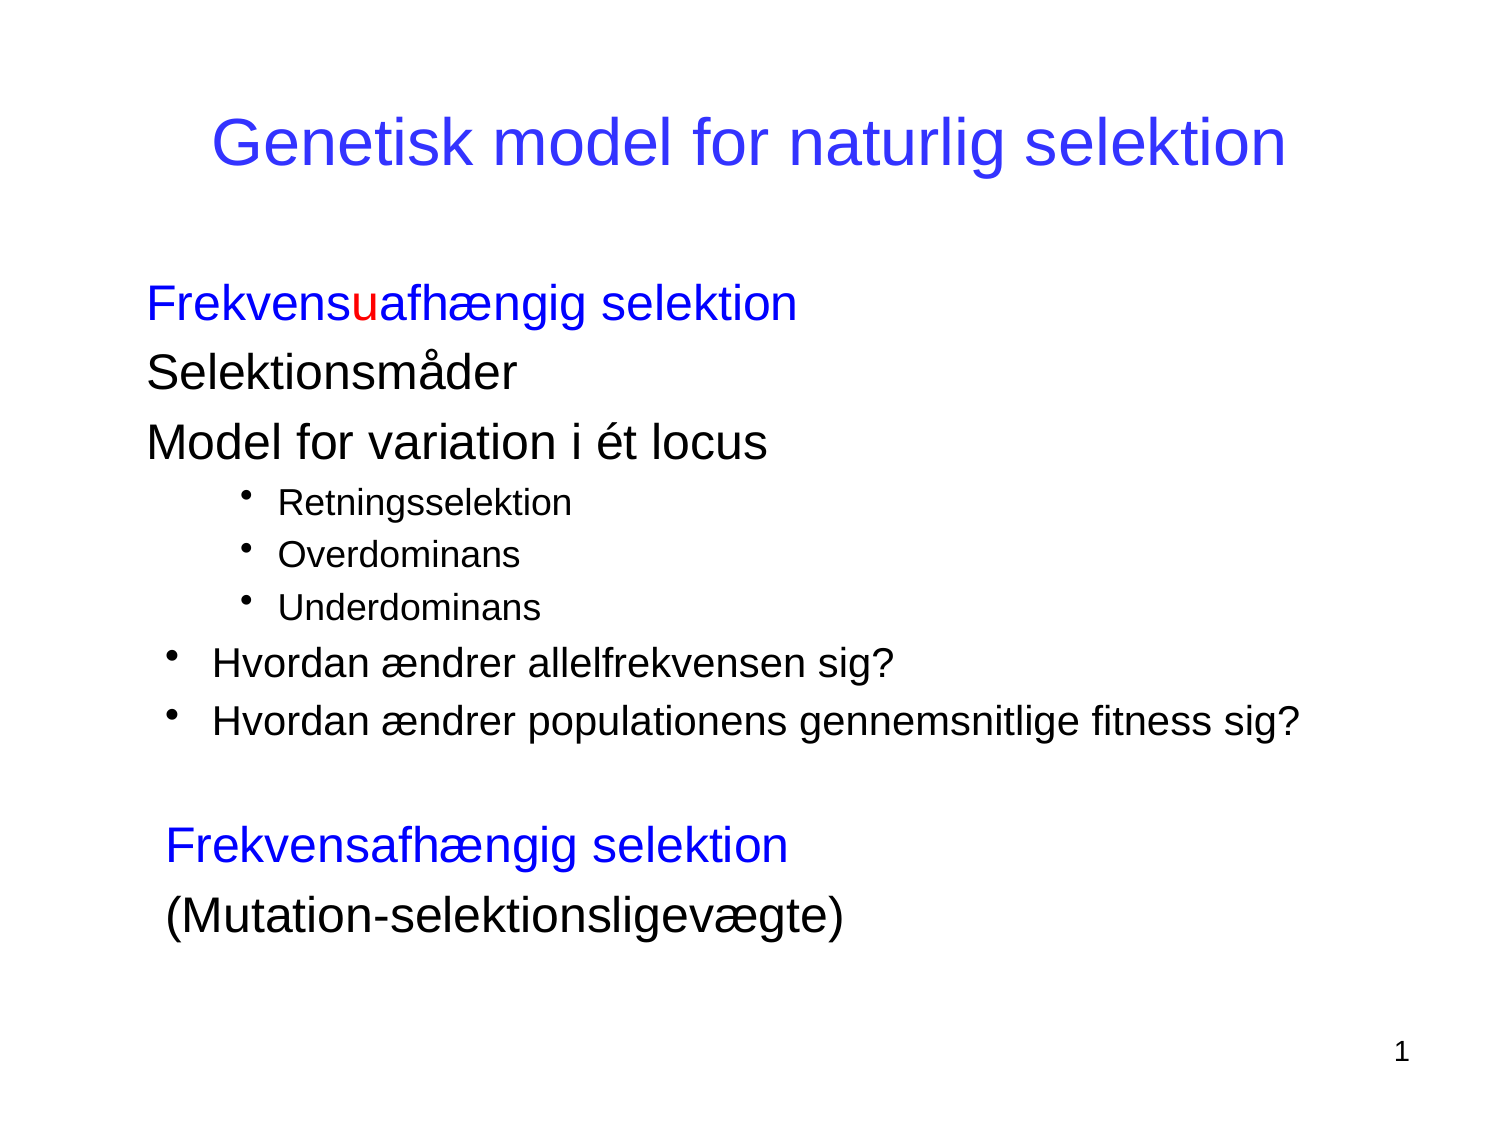

# Genetisk model for naturlig selektion
	Frekvensuafhængig selektion
	Selektionsmåder
	Model for variation i ét locus
Retningsselektion
Overdominans
Underdominans
Hvordan ændrer allelfrekvensen sig?
Hvordan ændrer populationens gennemsnitlige fitness sig?

Frekvensafhængig selektion
(Mutation-selektionsligevægte)

1